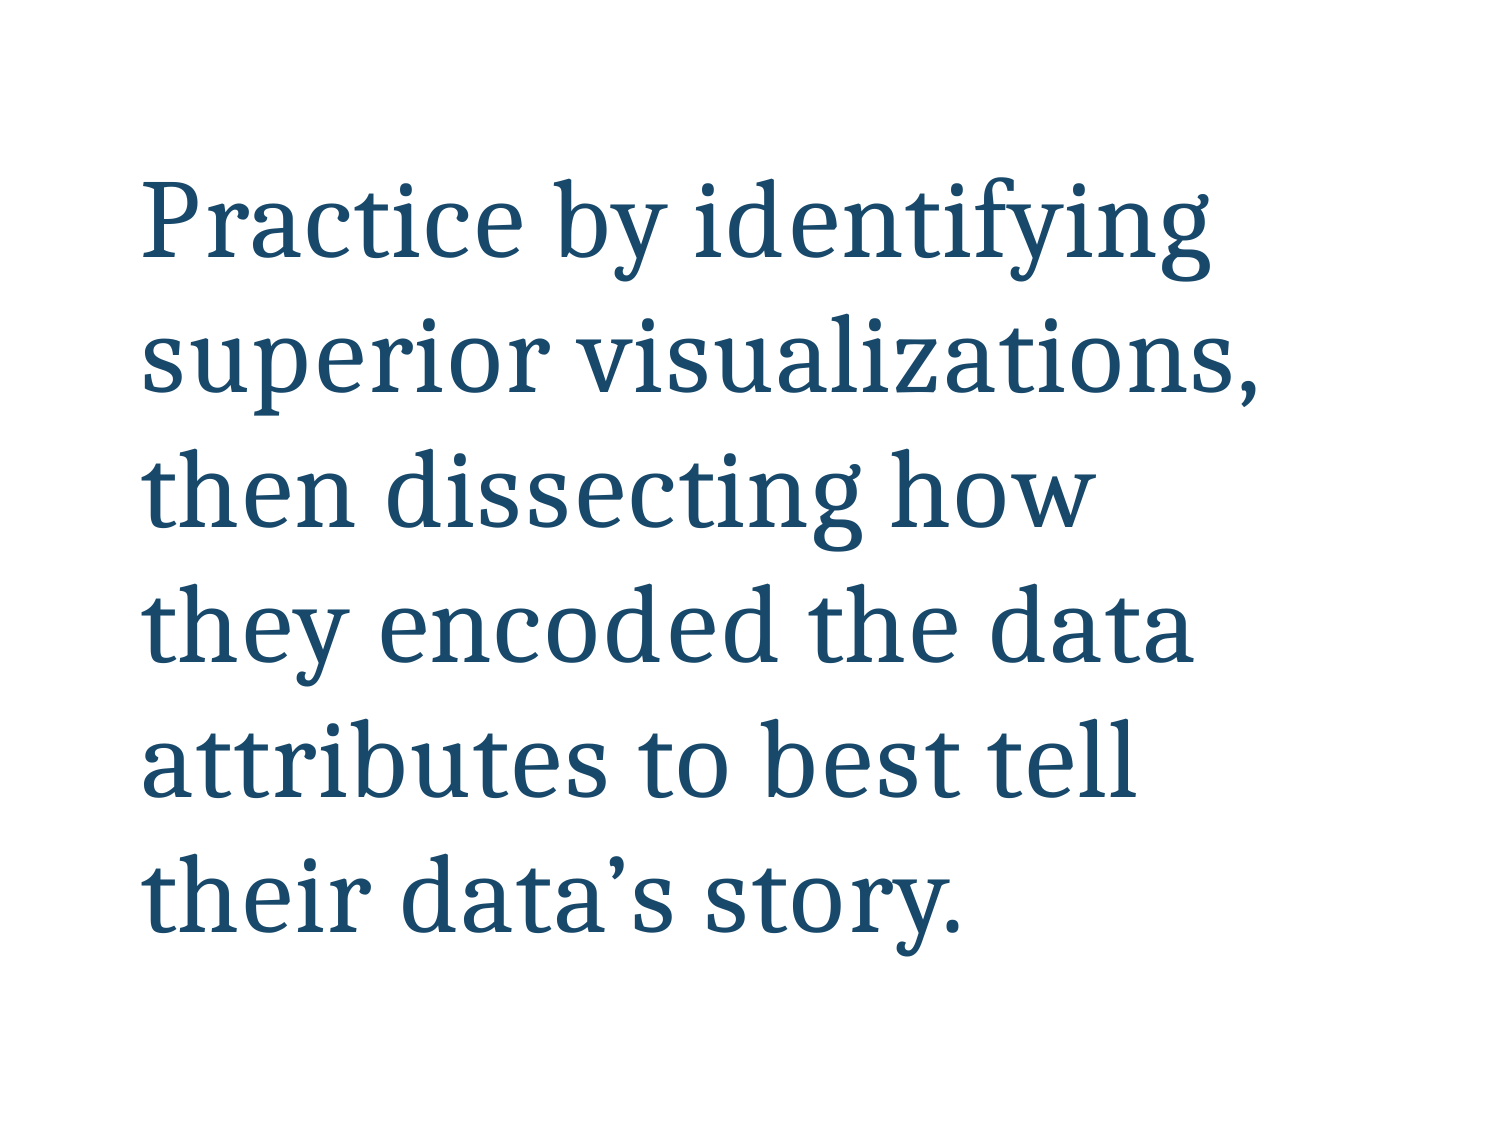

Practice by identifying superior visualizations, then dissecting how they encoded the data attributes to best tell their data’s story.